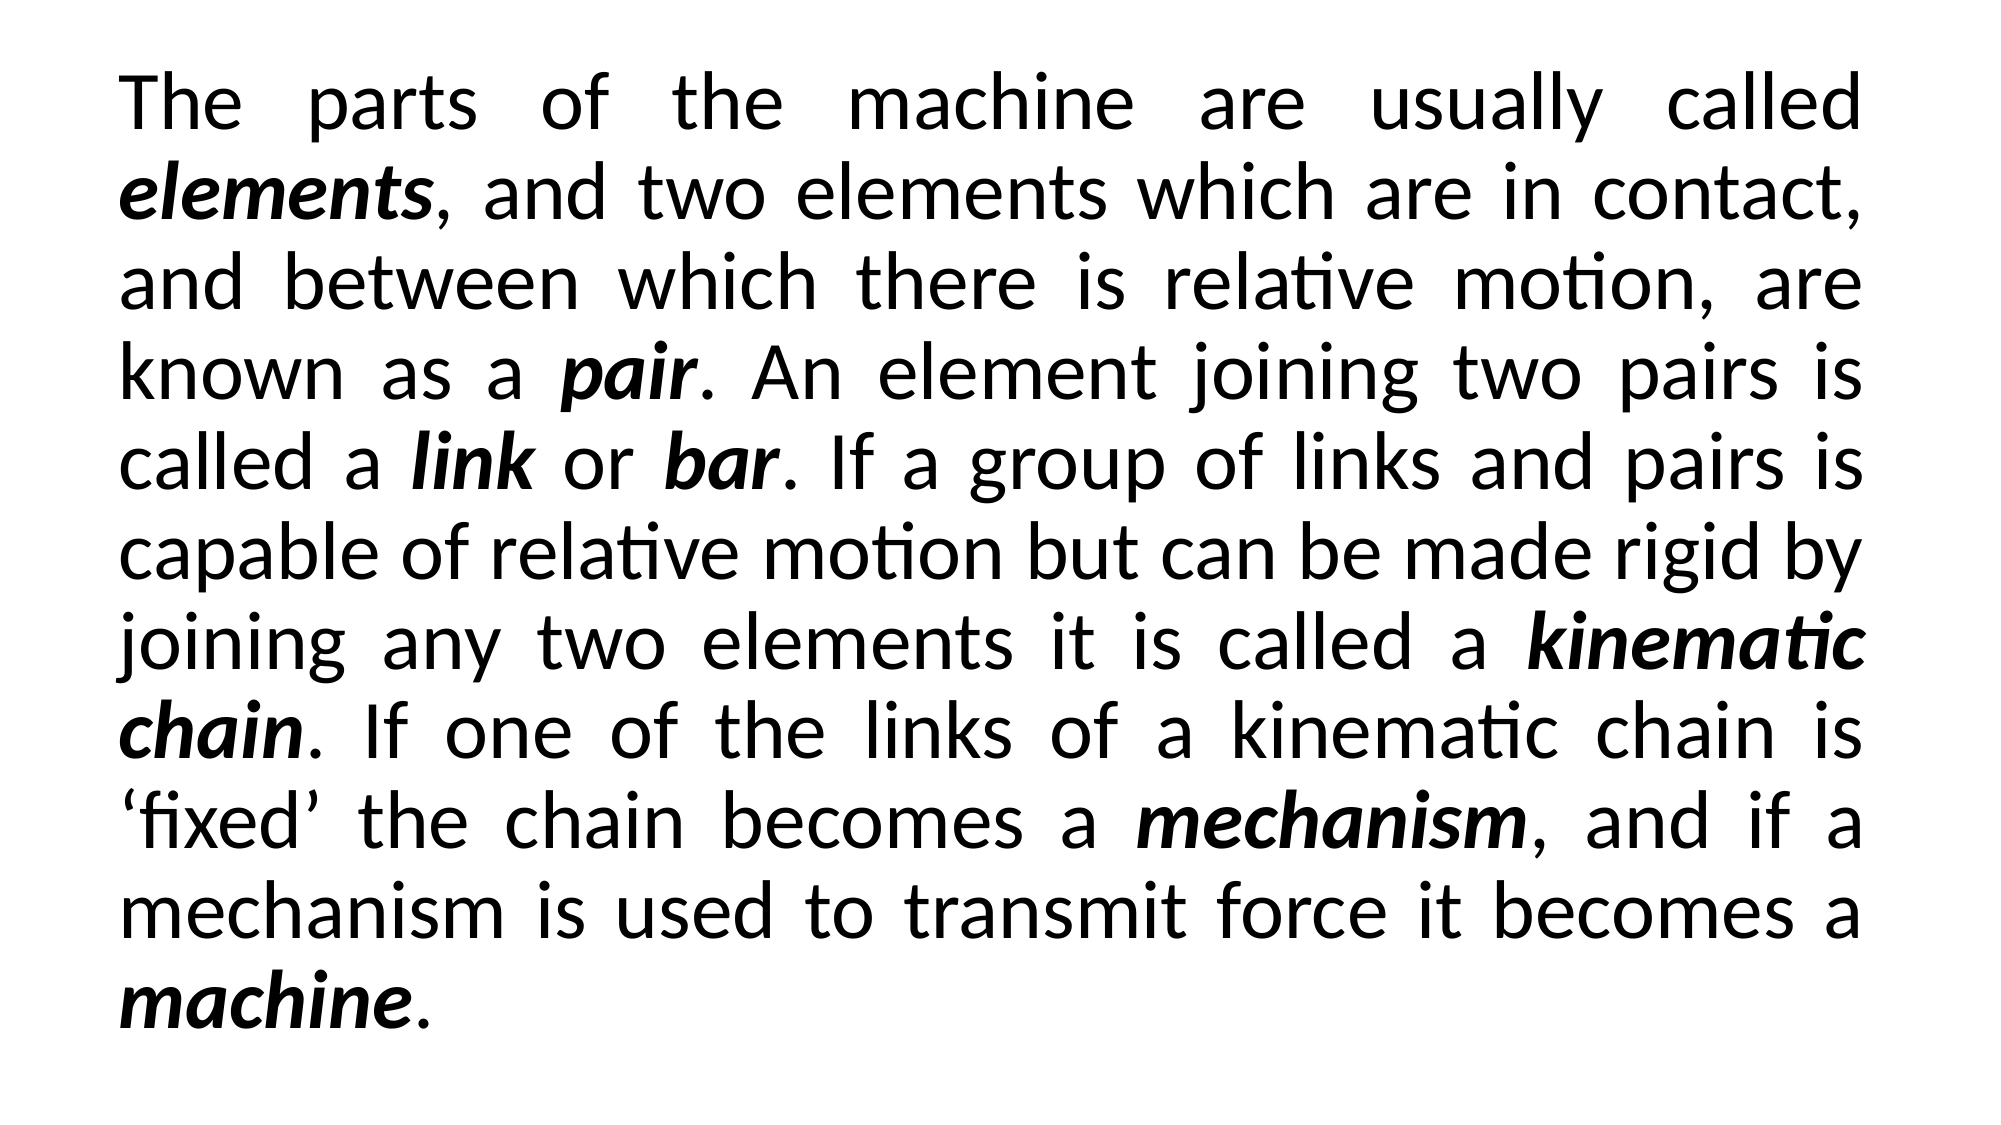

#
The parts of the machine are usually called elements, and two elements which are in contact, and between which there is relative motion, are known as a pair. An element joining two pairs is called a link or bar. If a group of links and pairs is capable of relative motion but can be made rigid by joining any two elements it is called a kinematic chain. If one of the links of a kinematic chain is ‘fixed’ the chain becomes a mechanism, and if a mechanism is used to transmit force it becomes a machine.